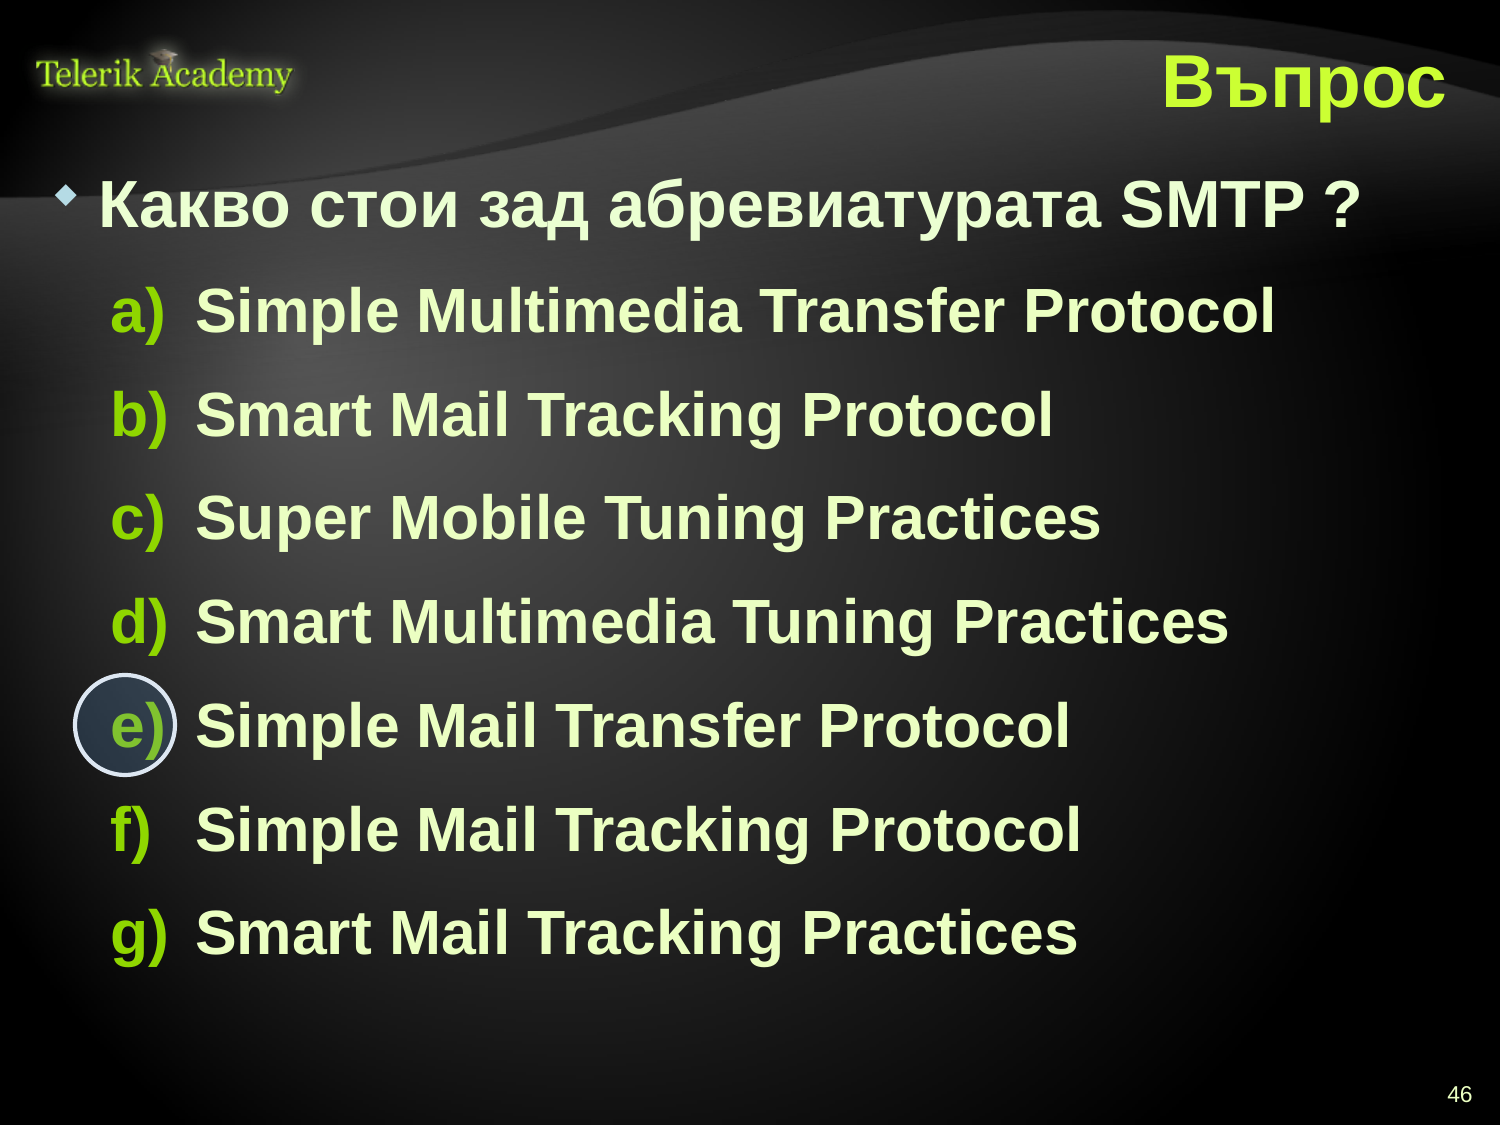

# Въпрос
Какво стои зад абревиатурата SMTP ?
Simple Multimedia Transfer Protocol
Smart Mail Tracking Protocol
Super Mobile Tuning Practices
Smart Multimedia Tuning Practices
Simple Mail Transfer Protocol
Simple Mail Tracking Protocol
Smart Mail Tracking Practices

46